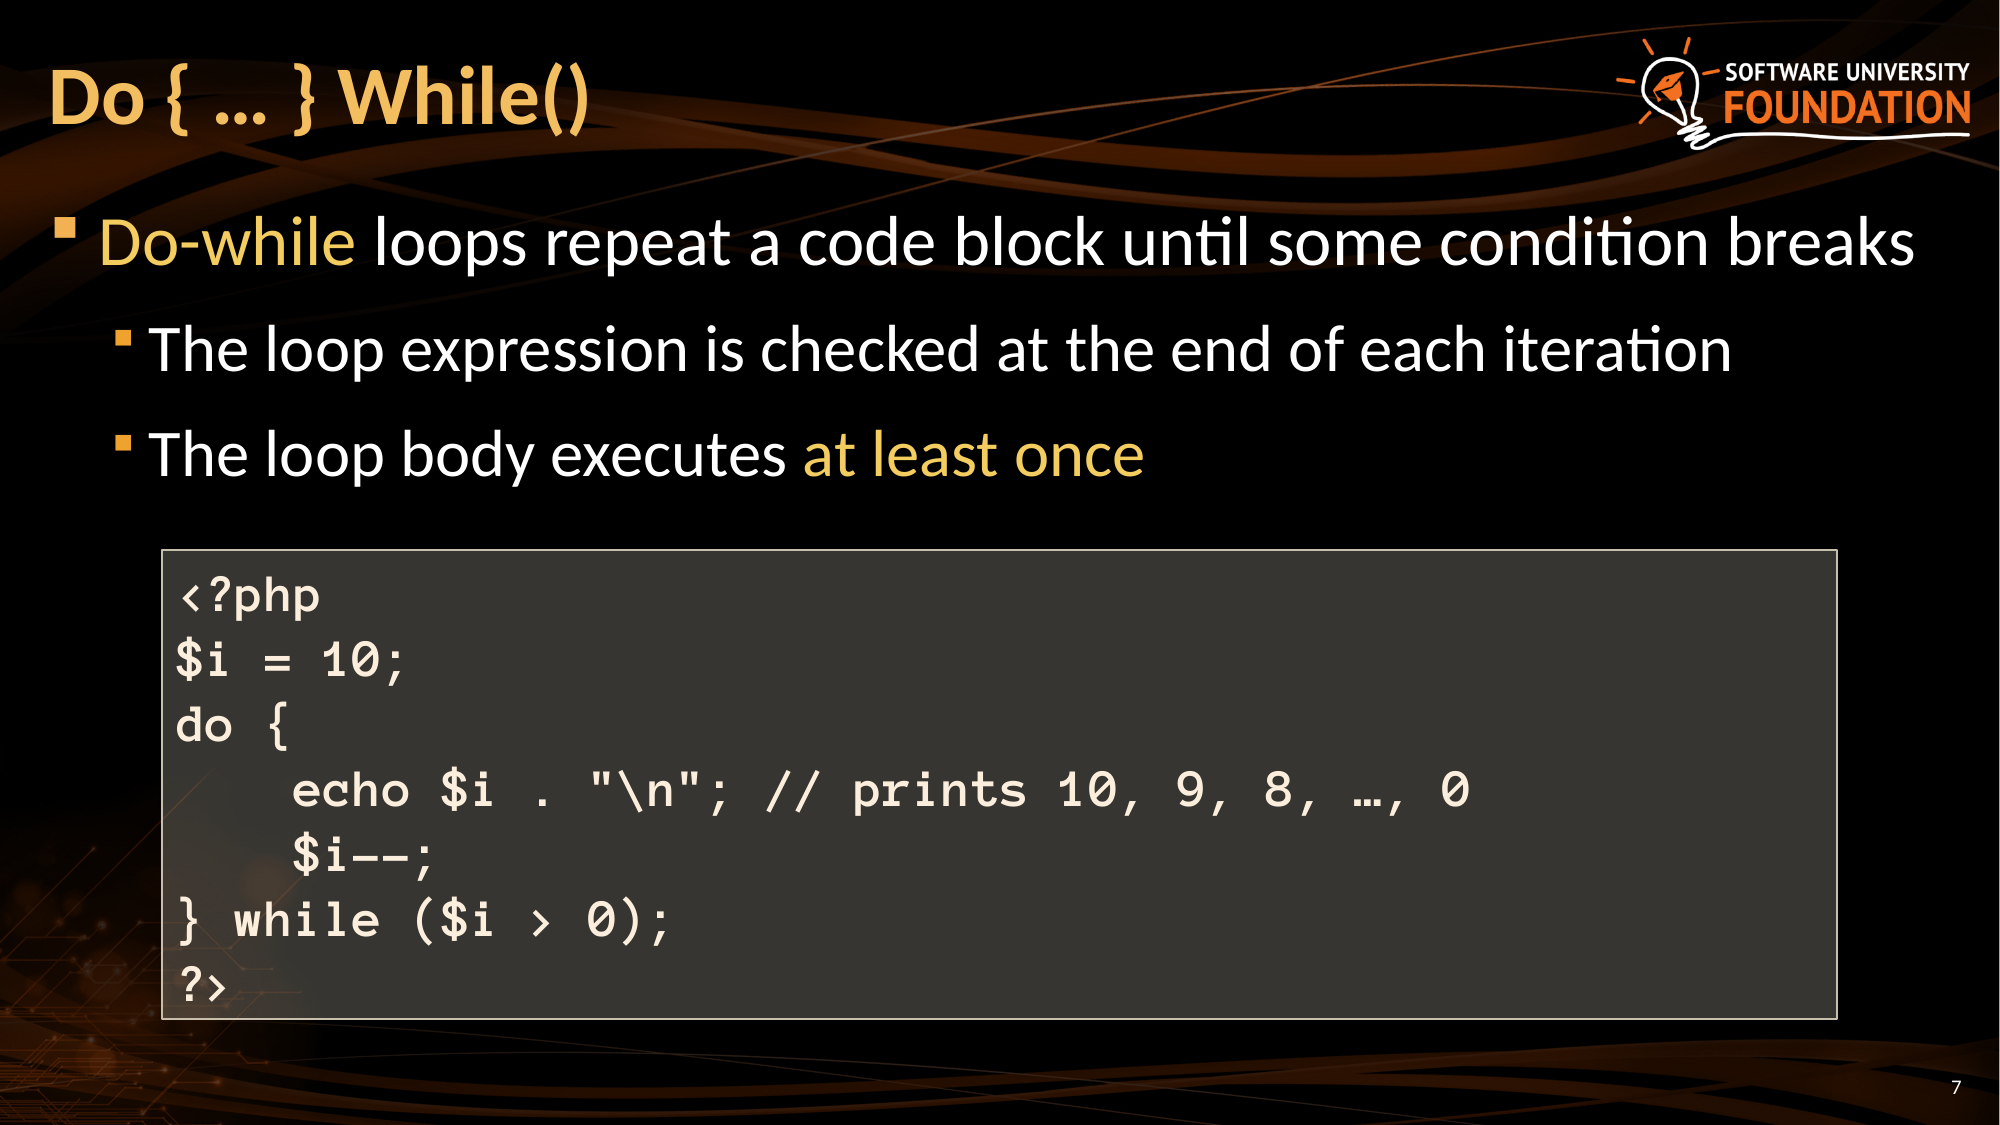

# Do { … } While()
Do-while loops repeat a code block until some condition breaks
The loop expression is checked at the end of each iteration
The loop body executes at least once
<?php
$i = 10;
do {
    echo $i . "\n"; // prints 10, 9, 8, …, 0
    $i--;
} while ($i > 0);
?>
7